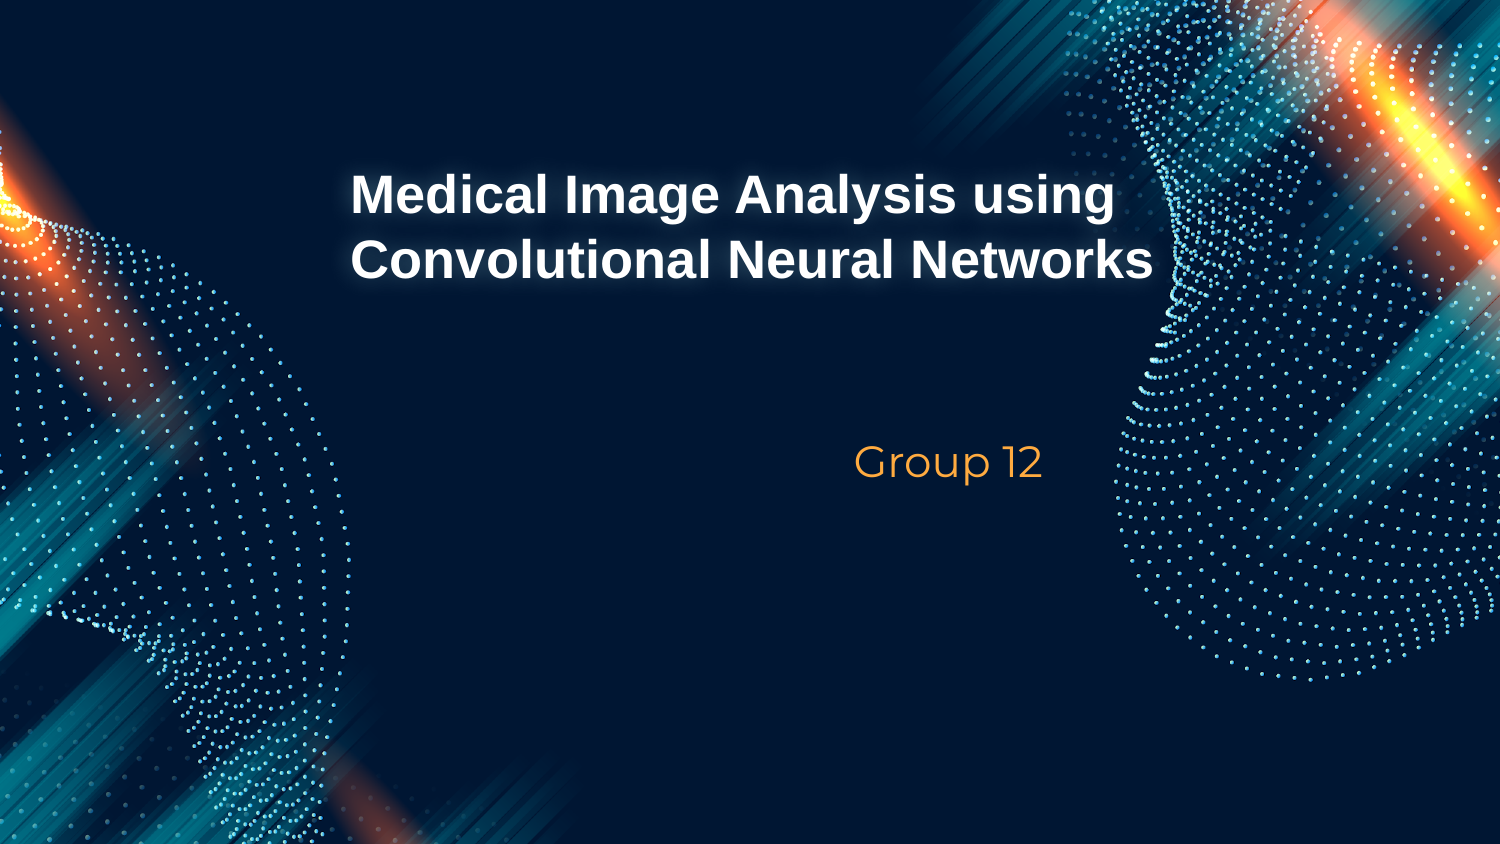

# Medical Image Analysis using Convolutional Neural Networks
                                                                   Group 12